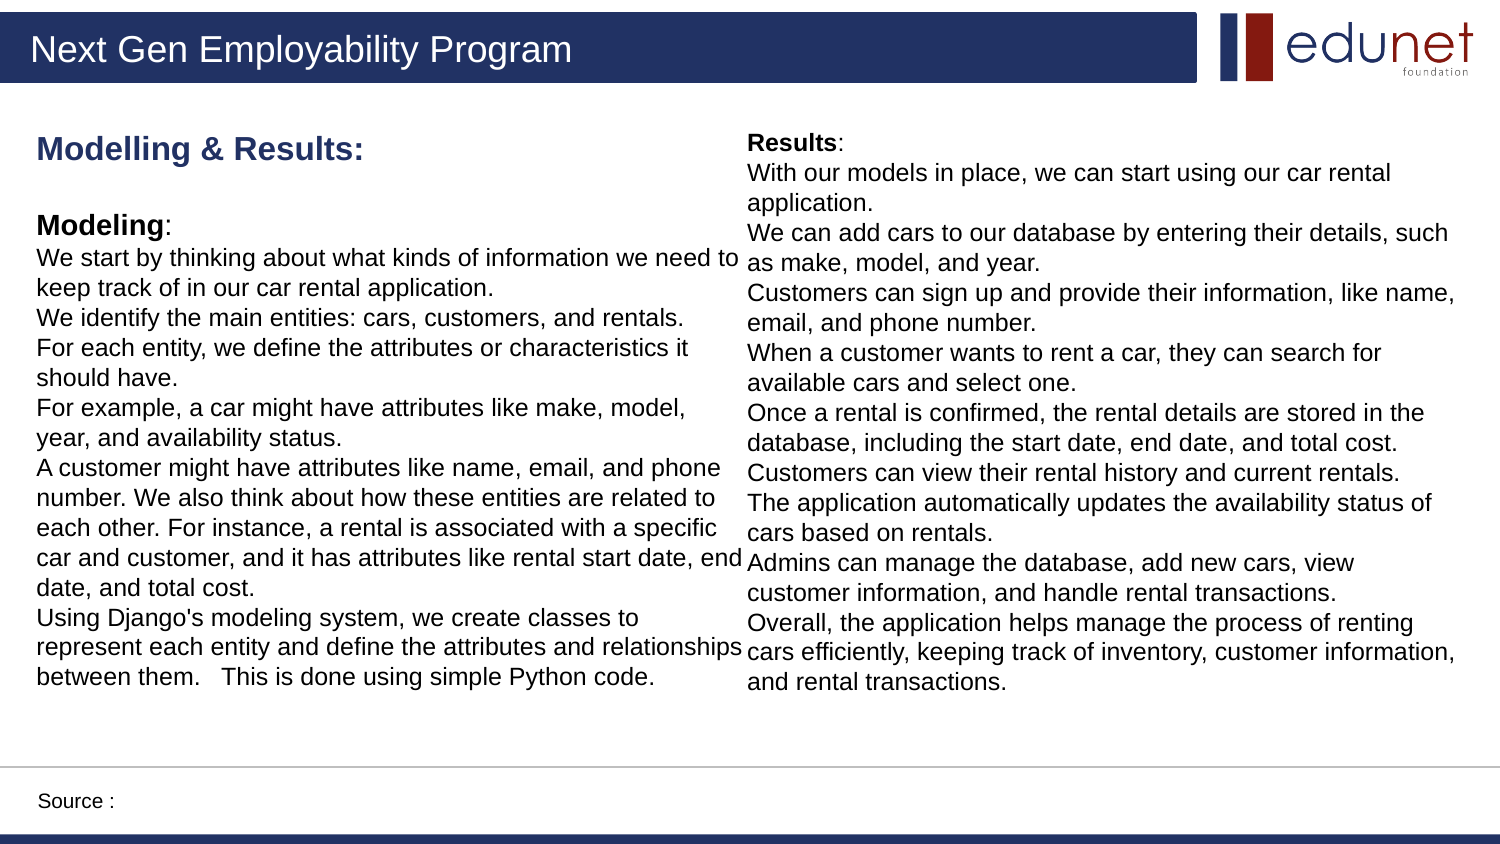

Modelling & Results:
Modeling:
We start by thinking about what kinds of information we need to keep track of in our car rental application.
We identify the main entities: cars, customers, and rentals.
For each entity, we define the attributes or characteristics it should have.
For example, a car might have attributes like make, model, year, and availability status.
A customer might have attributes like name, email, and phone number. We also think about how these entities are related to each other. For instance, a rental is associated with a specific car and customer, and it has attributes like rental start date, end date, and total cost.
Using Django's modeling system, we create classes to represent each entity and define the attributes and relationships between them.   This is done using simple Python code.
Results:
With our models in place, we can start using our car rental application.
We can add cars to our database by entering their details, such as make, model, and year.
Customers can sign up and provide their information, like name, email, and phone number.
When a customer wants to rent a car, they can search for available cars and select one.
Once a rental is confirmed, the rental details are stored in the database, including the start date, end date, and total cost.
Customers can view their rental history and current rentals.
The application automatically updates the availability status of cars based on rentals.
Admins can manage the database, add new cars, view customer information, and handle rental transactions.
Overall, the application helps manage the process of renting cars efficiently, keeping track of inventory, customer information, and rental transactions.
Source :